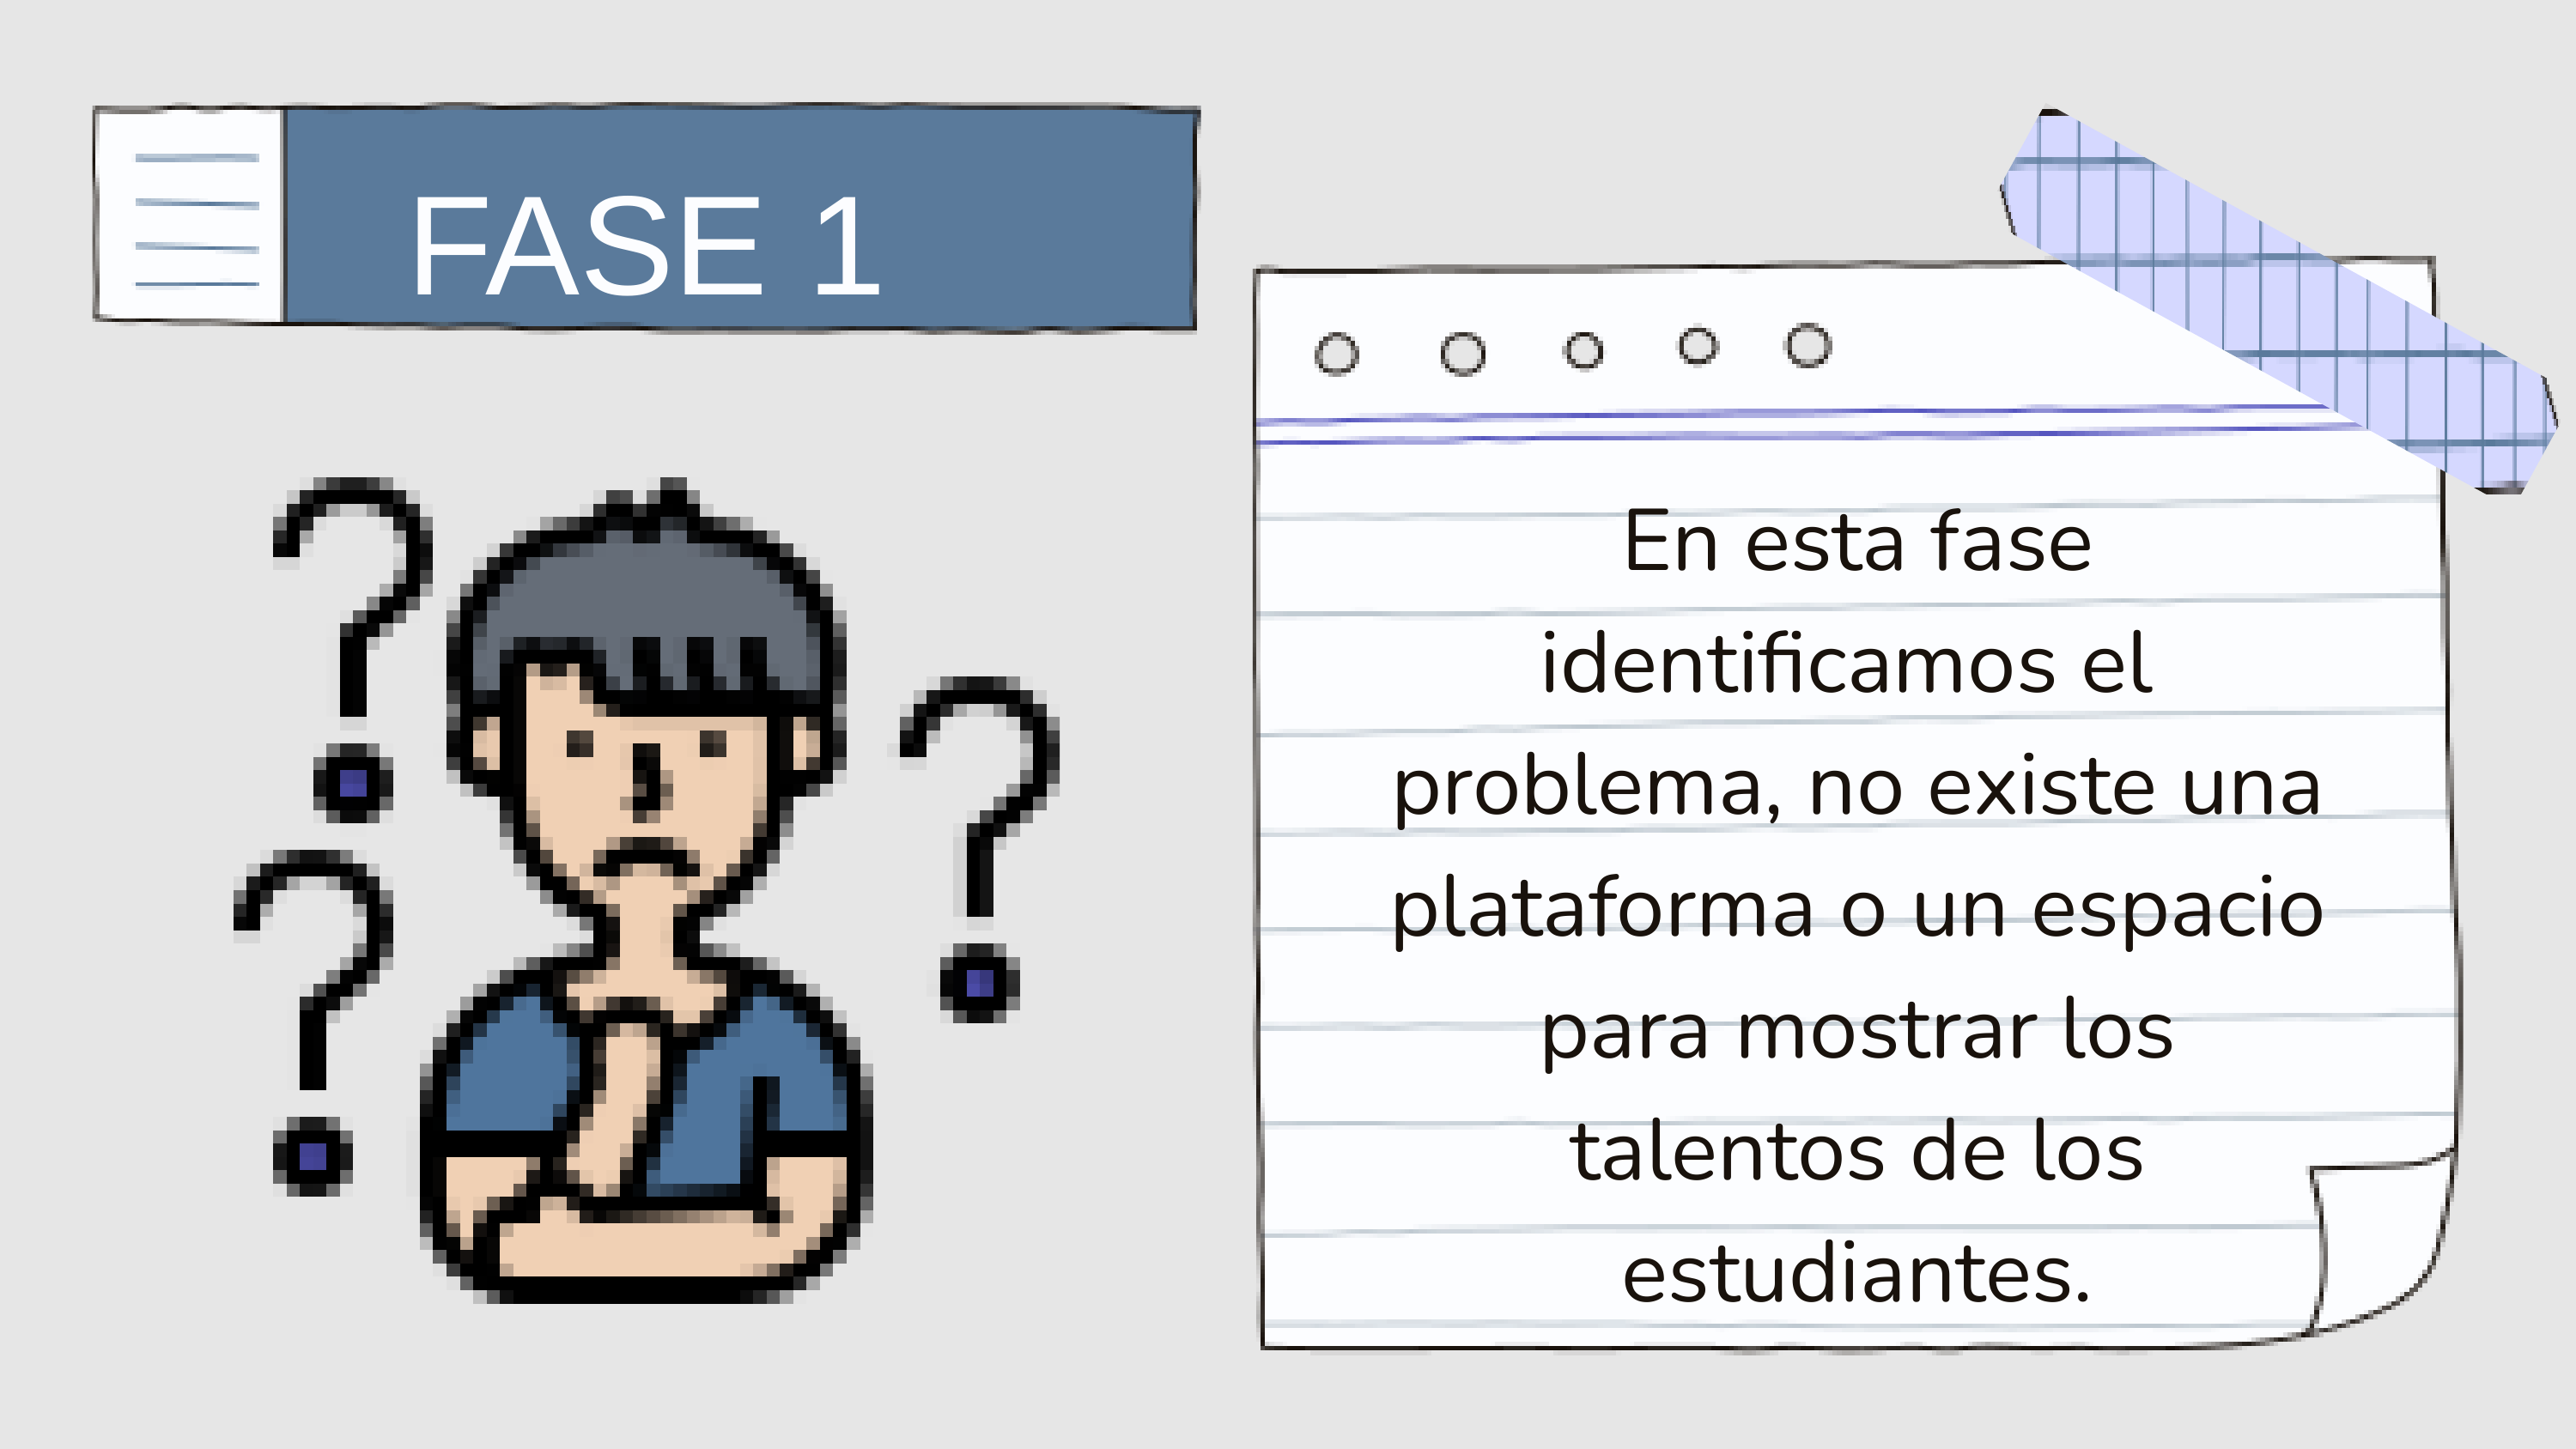

FASE 1

En esta fase identificamos el  problema, no existe una plataforma o un espacio para mostrar los talentos de los estudiantes.